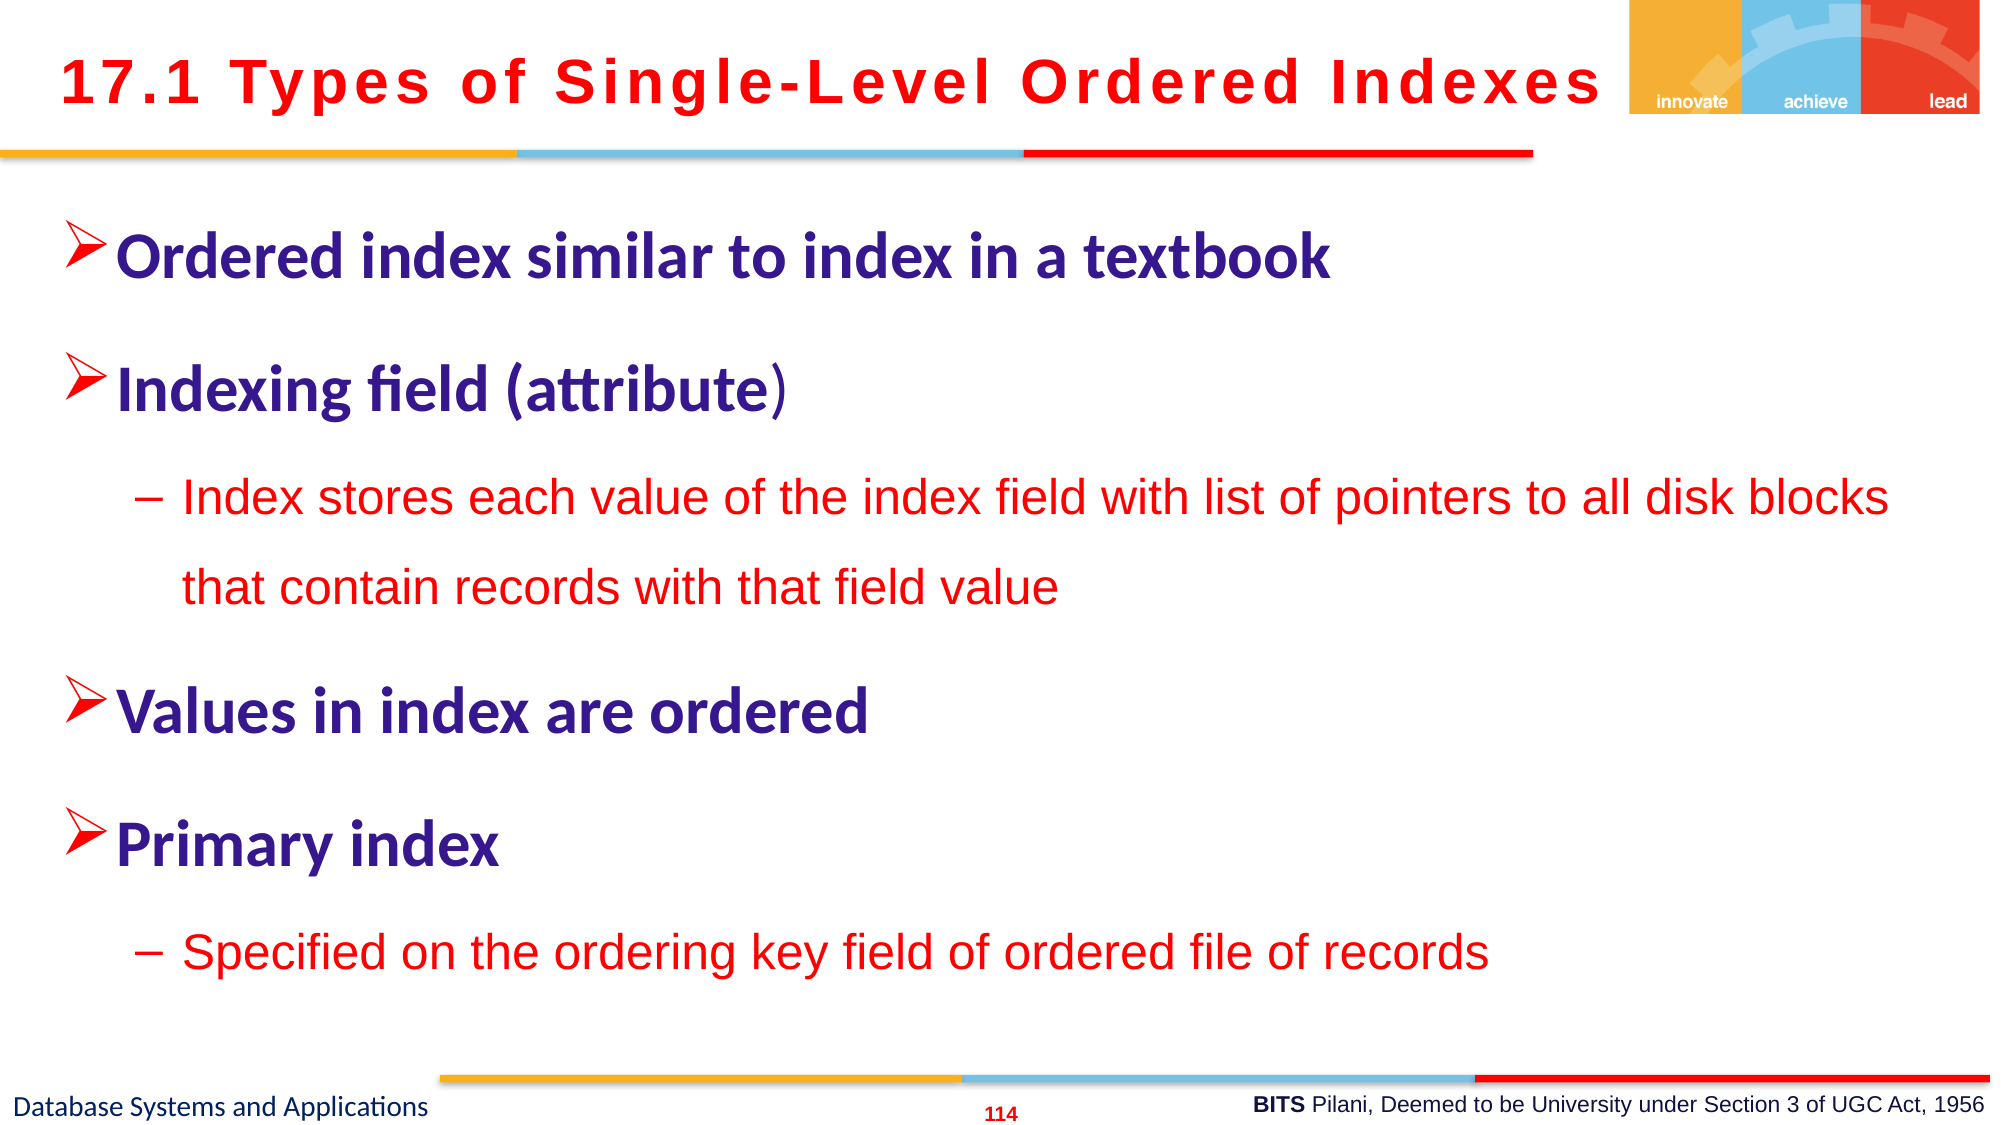

17.1 Types of Single-Level Ordered Indexes
Ordered index similar to index in a textbook
Indexing field (attribute)
Index stores each value of the index field with list of pointers to all disk blocks that contain records with that field value
Values in index are ordered
Primary index
Specified on the ordering key field of ordered file of records